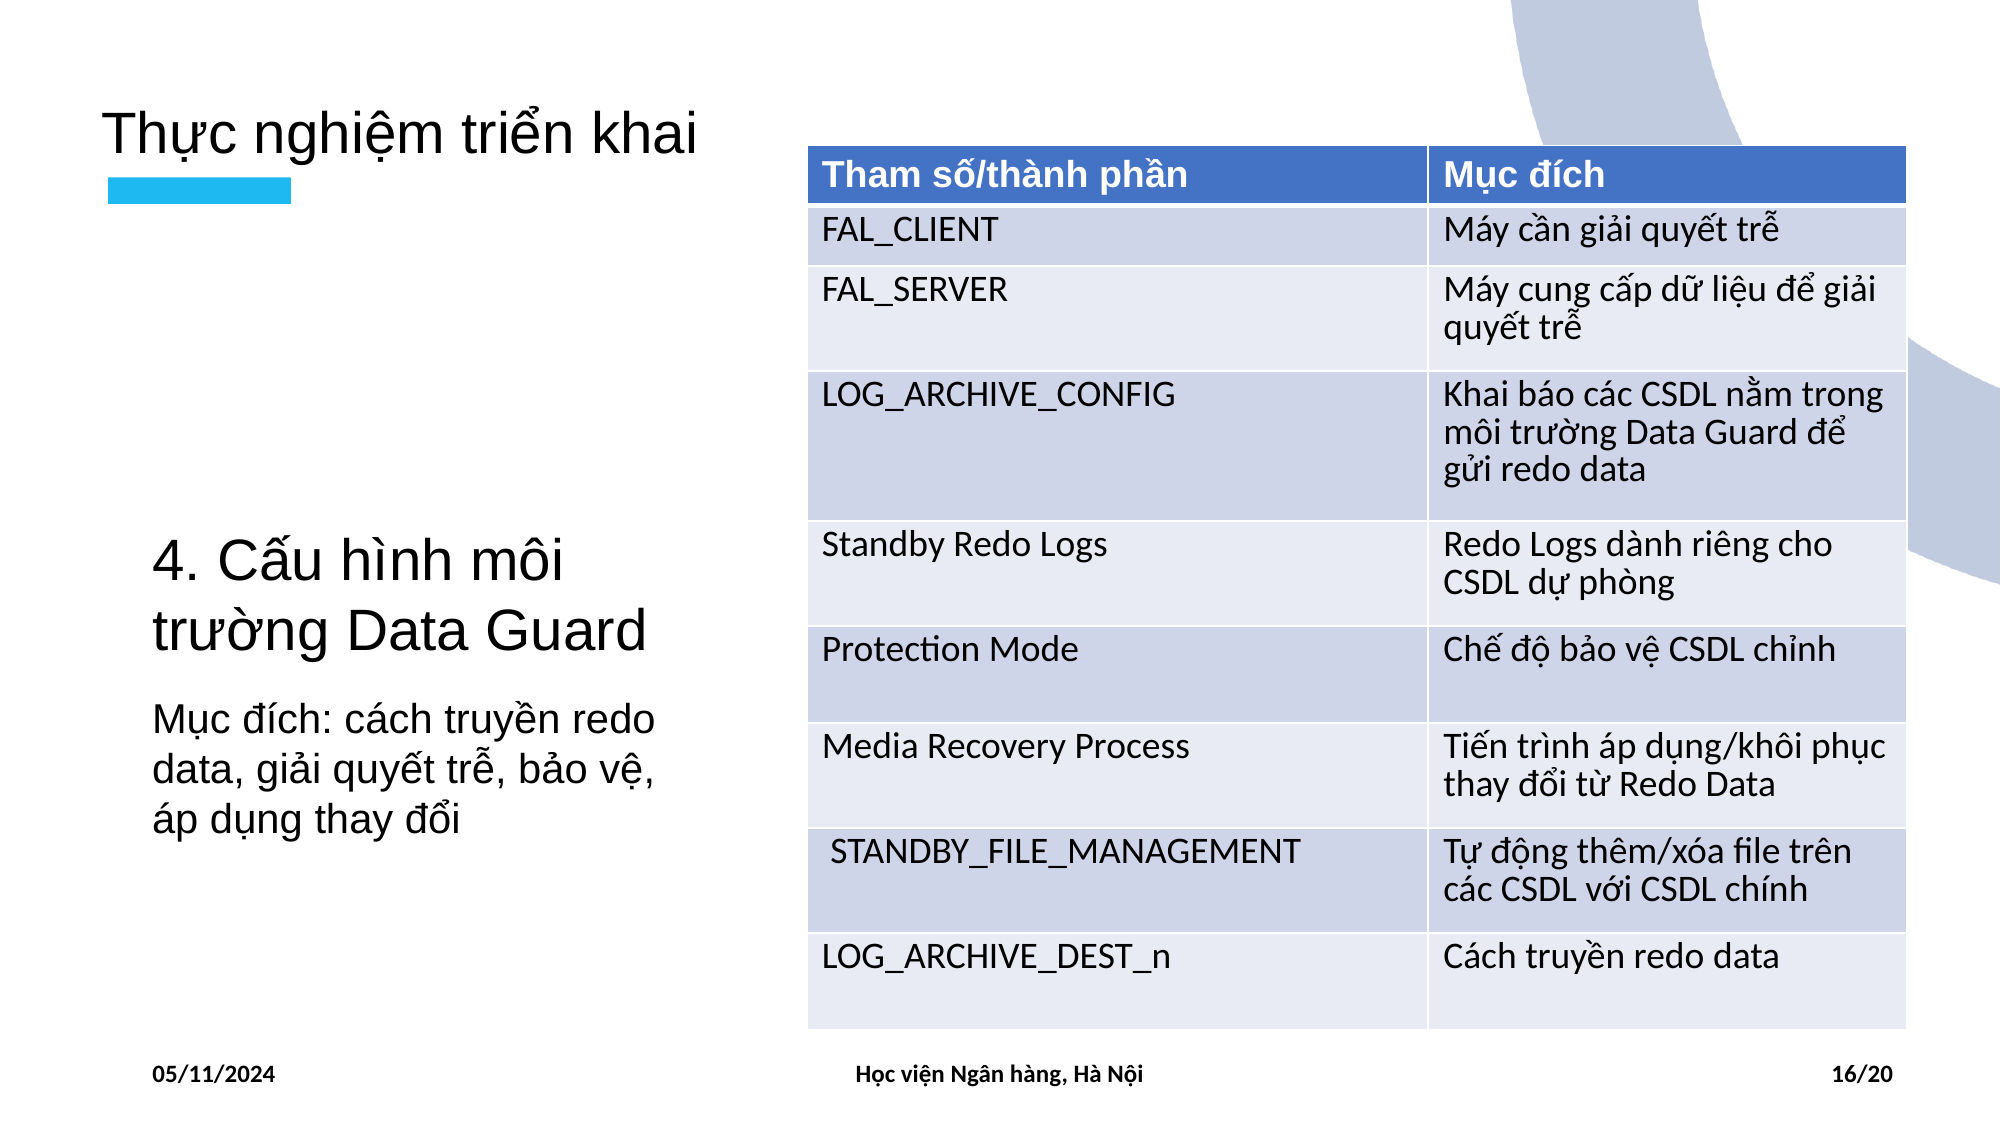

Thực nghiệm triển khai

| Tham số/thành phần | Mục đích |
| --- | --- |
| FAL\_CLIENT | Máy cần giải quyết trễ |
| FAL\_SERVER | Máy cung cấp dữ liệu để giải quyết trễ |
| LOG\_ARCHIVE\_CONFIG | Khai báo các CSDL nằm trong môi trường Data Guard để gửi redo data |
| Standby Redo Logs | Redo Logs dành riêng cho CSDL dự phòng |
| Protection Mode | Chế độ bảo vệ CSDL chỉnh |
| Media Recovery Process | Tiến trình áp dụng/khôi phục thay đổi từ Redo Data |
| STANDBY\_FILE\_MANAGEMENT | Tự động thêm/xóa file trên các CSDL với CSDL chính |
| LOG\_ARCHIVE\_DEST\_n | Cách truyền redo data |
4. Cấu hình môi trường Data Guard
Mục đích: cách truyền redo data, giải quyết trễ, bảo vệ, áp dụng thay đổi

05/11/2024
Học viện Ngân hàng, Hà Nội
16/20